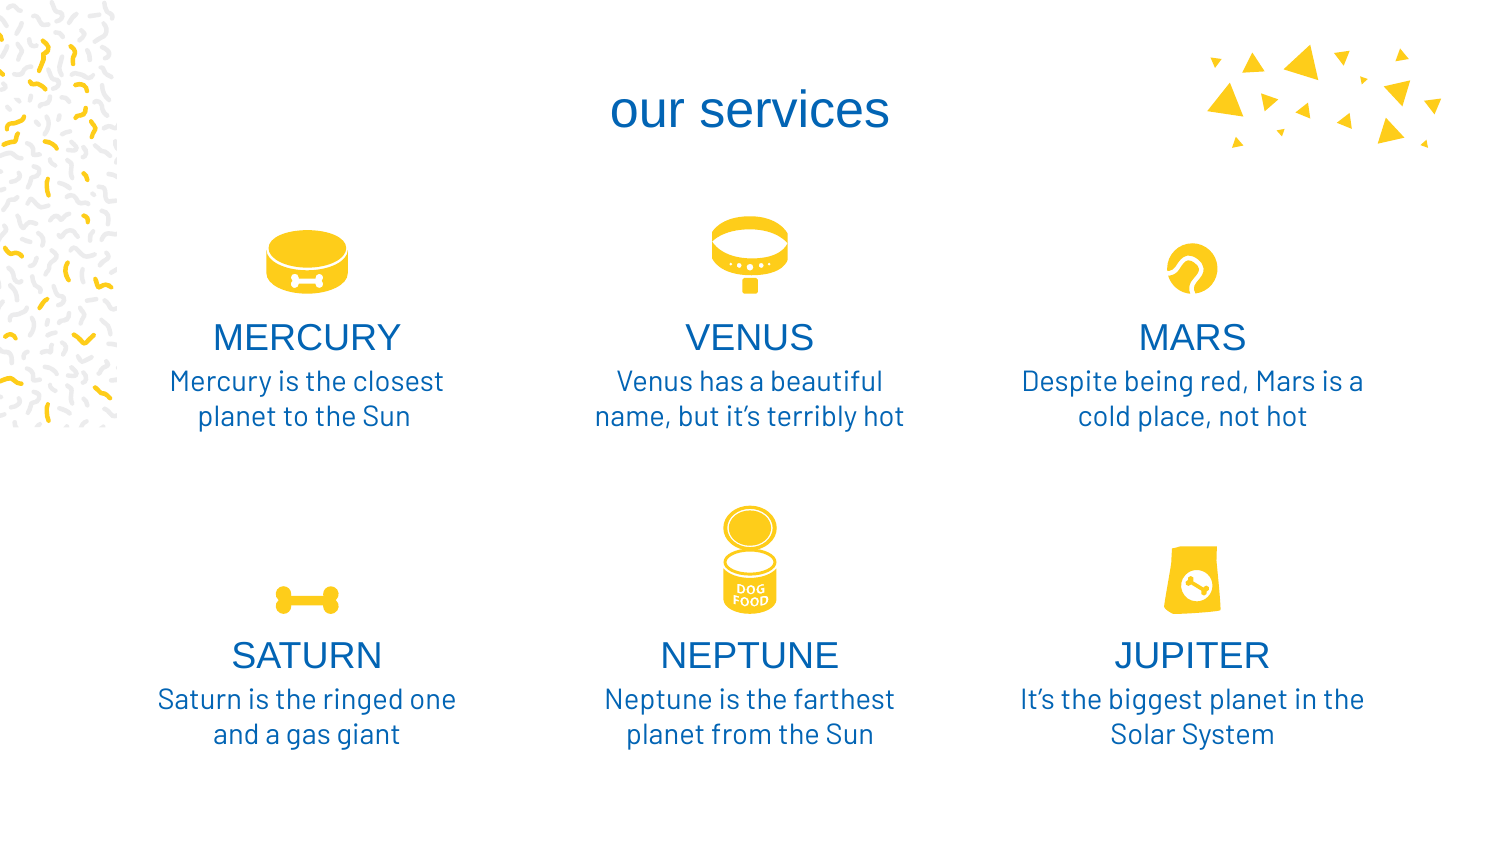

# our services

MERCURY
VENUS
MARS
Mercury is the closest planet to the Sun
Venus has a beautiful name, but it’s terribly hot
Despite being red, Mars is a cold place, not hot

SATURN
NEPTUNE
JUPITER
Saturn is the ringed one and a gas giant
Neptune is the farthest planet from the Sun
It’s the biggest planet in the Solar System